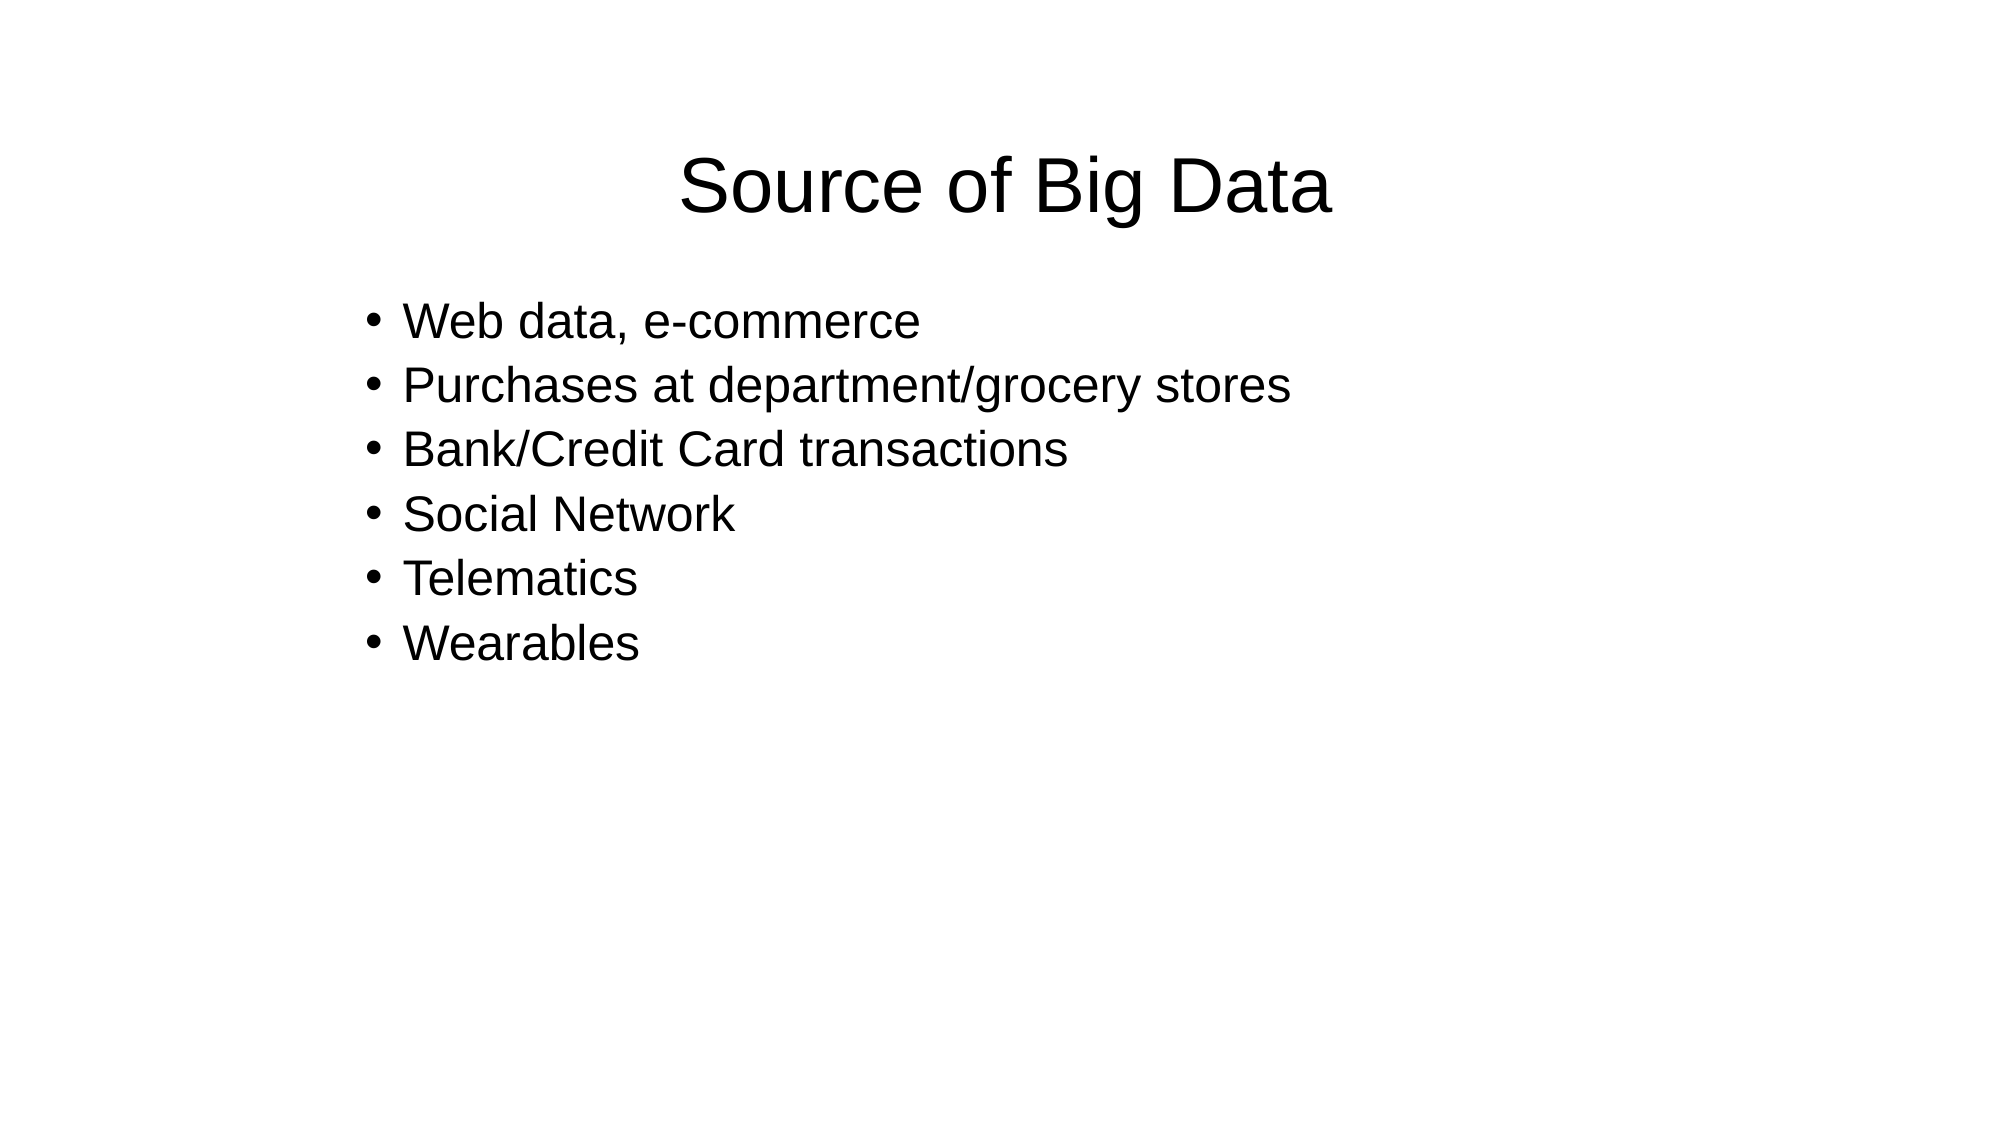

# Source of Big Data
Web data, e-commerce
Purchases at department/grocery stores
Bank/Credit Card transactions
Social Network
Telematics
Wearables